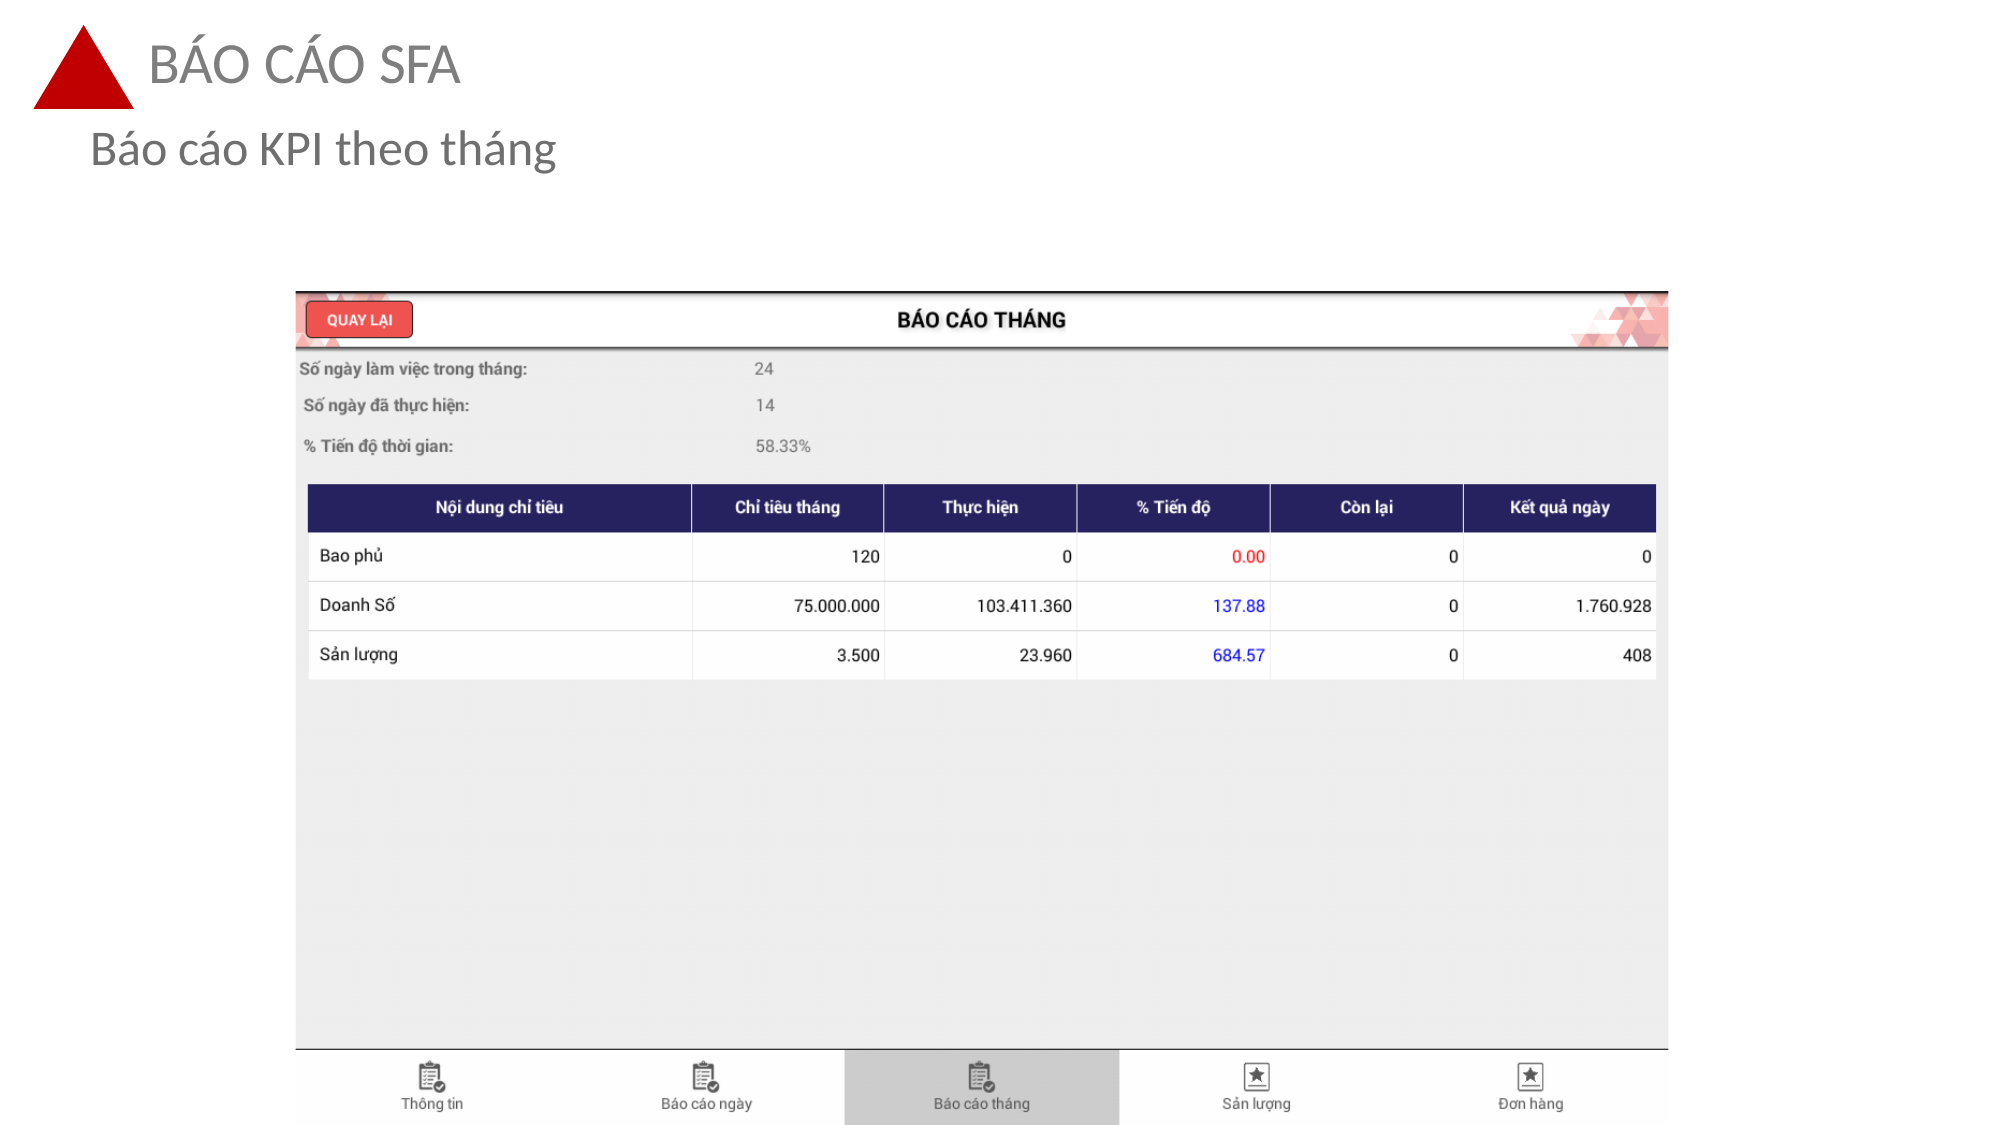

# BÁO CÁO SFA
Báo cáo KPI theo tháng